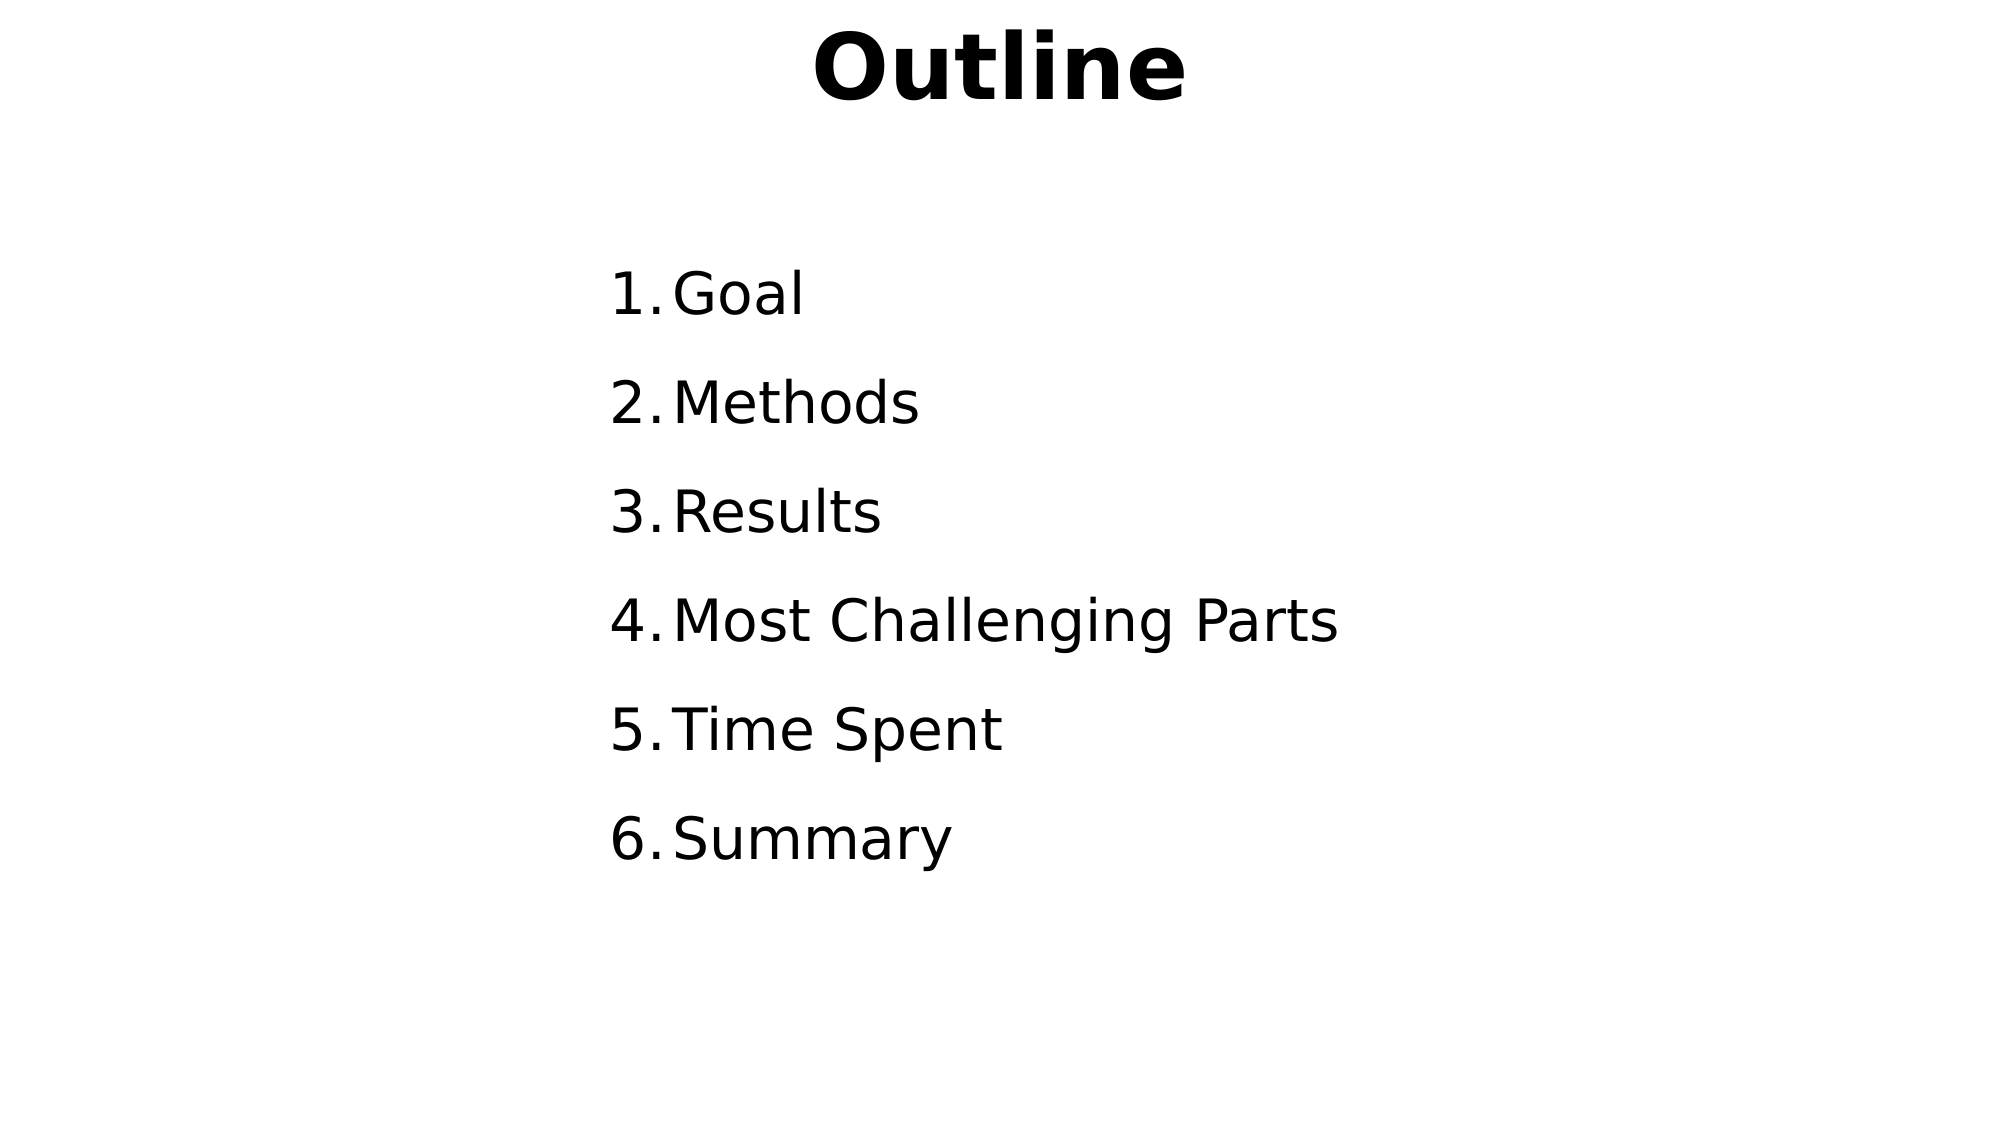

Outline
Goal
Methods
Results
Most Challenging Parts
Time Spent
Summary